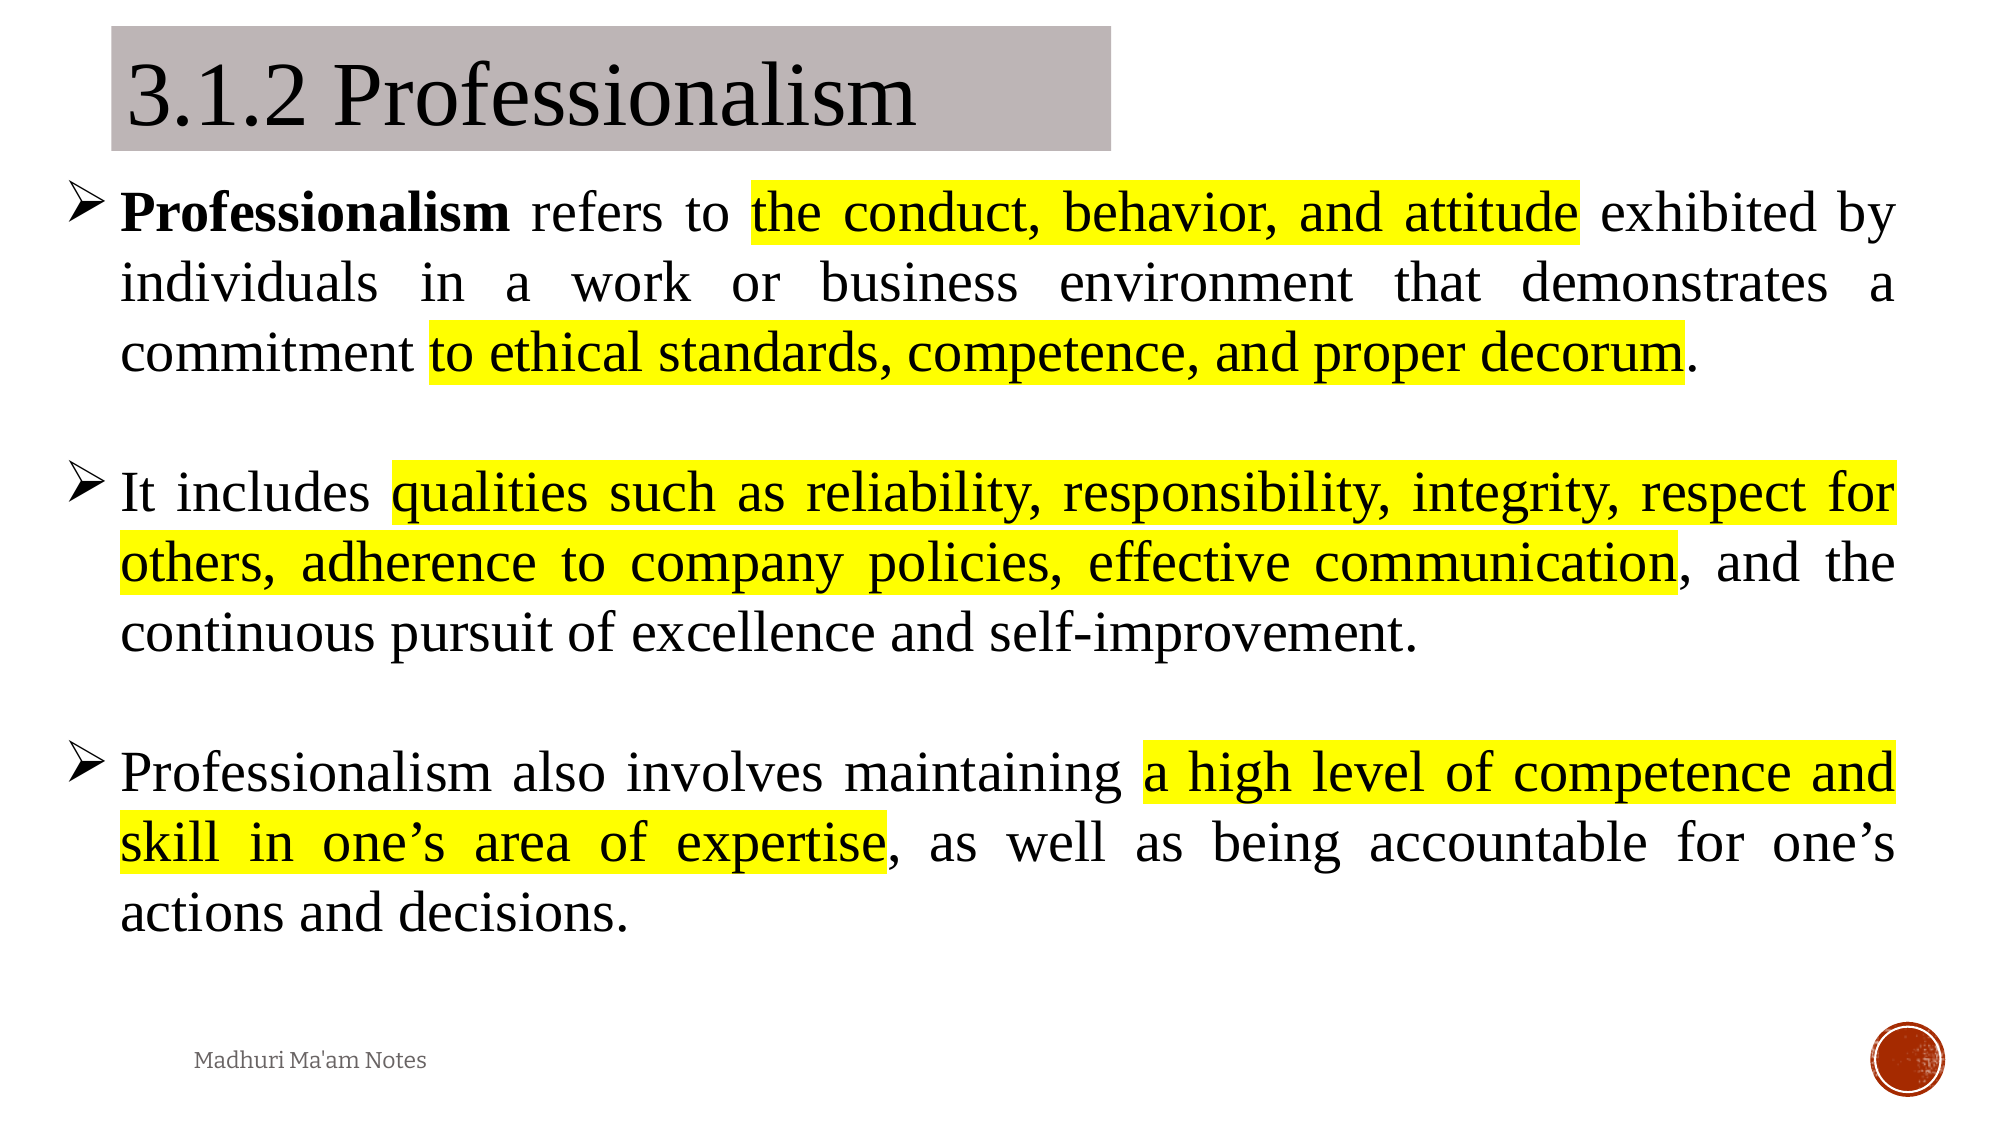

3.1.2 Professionalism
Professionalism refers to the conduct, behavior, and attitude exhibited by individuals in a work or business environment that demonstrates a commitment to ethical standards, competence, and proper decorum.

It includes qualities such as reliability, responsibility, integrity, respect for others, adherence to company policies, effective communication, and the continuous pursuit of excellence and self-improvement.

Professionalism also involves maintaining a high level of competence and skill in one’s area of expertise, as well as being accountable for one’s actions and decisions.
Madhuri Ma'am Notes